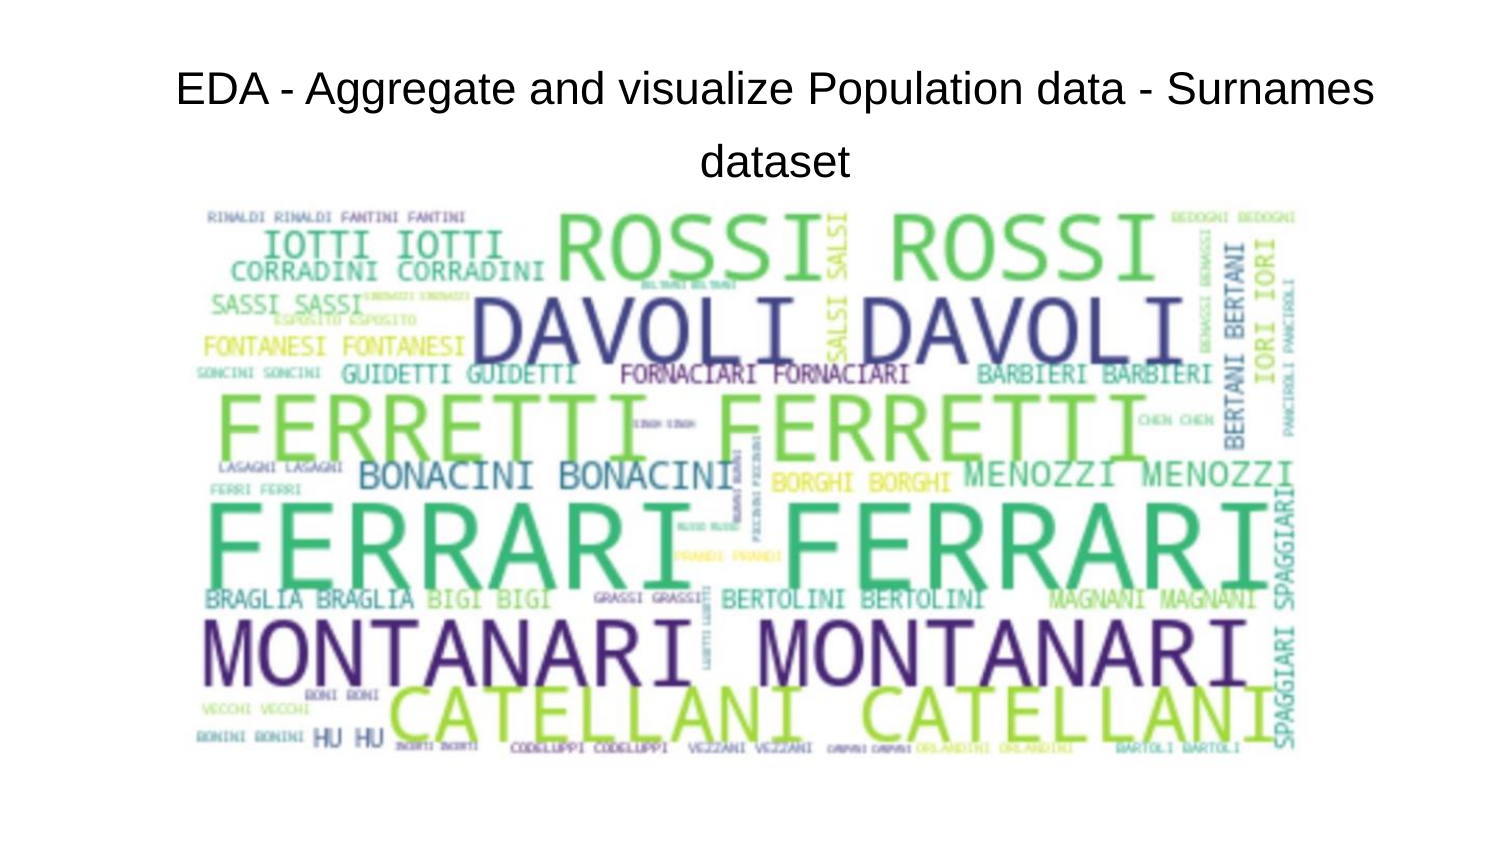

EDA - Aggregate and visualize Population data - Surnames
dataset